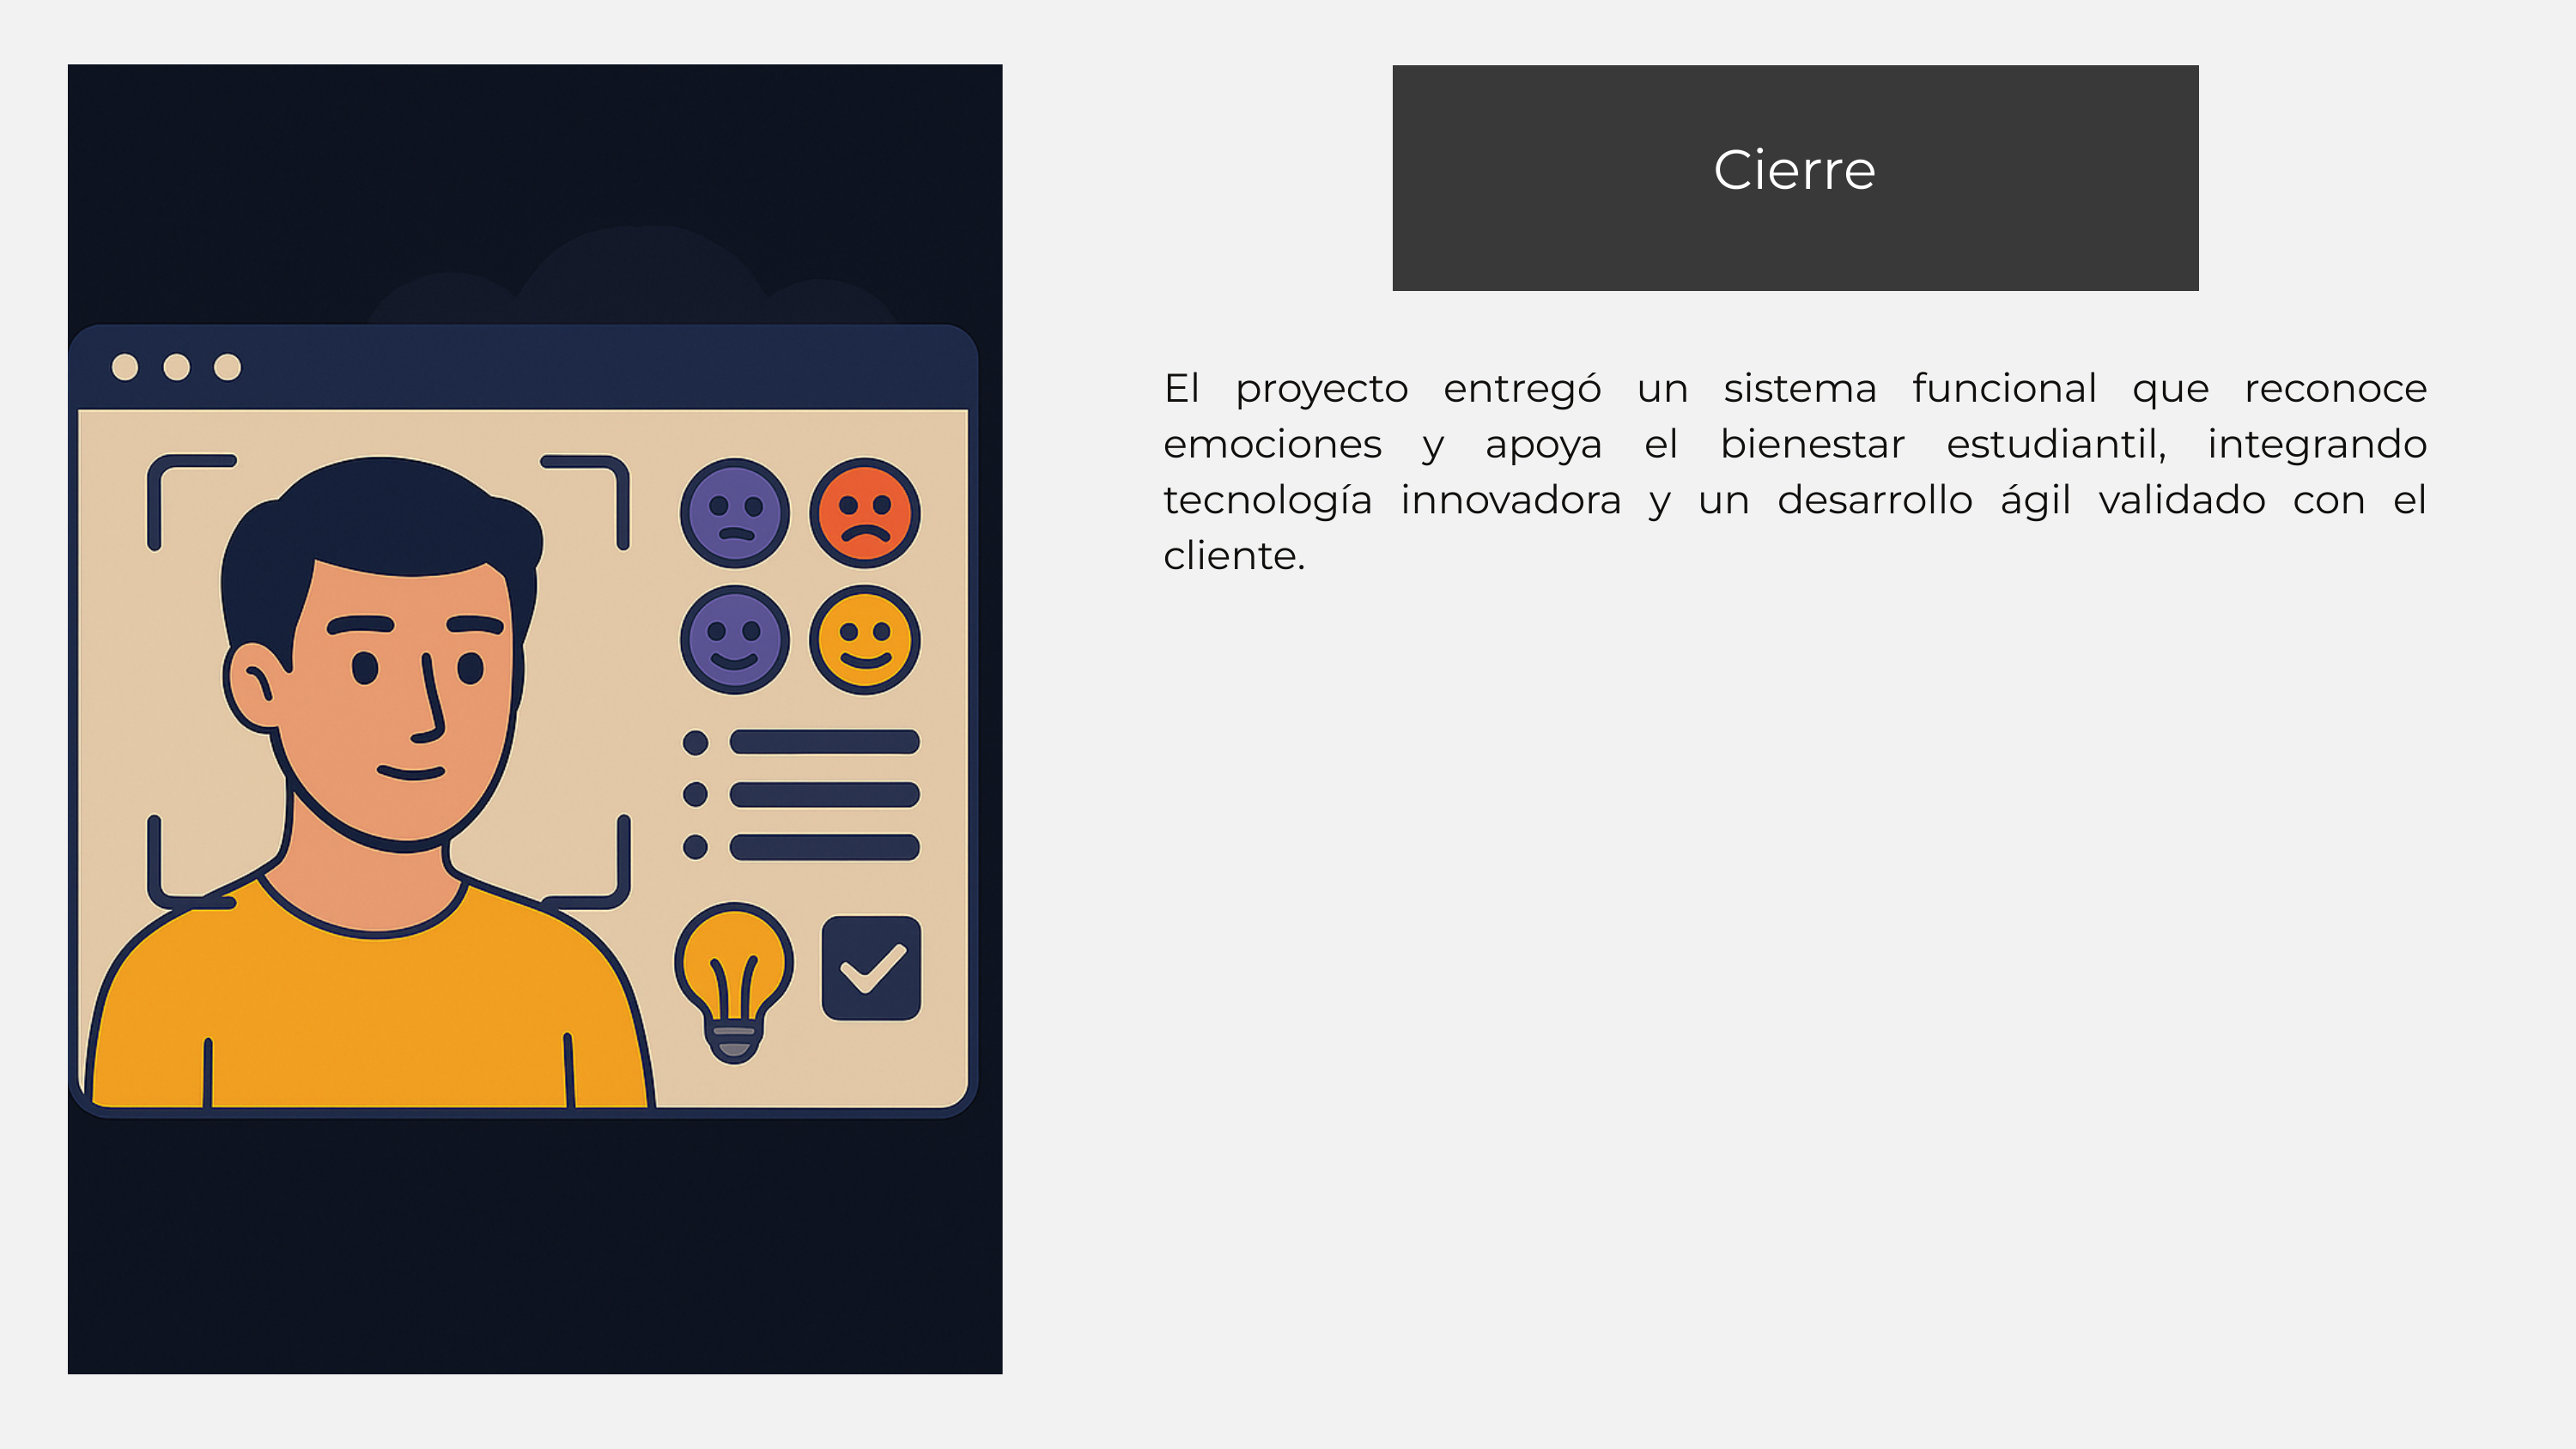

Cierre
El proyecto entregó un sistema funcional que reconoce emociones y apoya el bienestar estudiantil, integrando tecnología innovadora y un desarrollo ágil validado con el cliente.